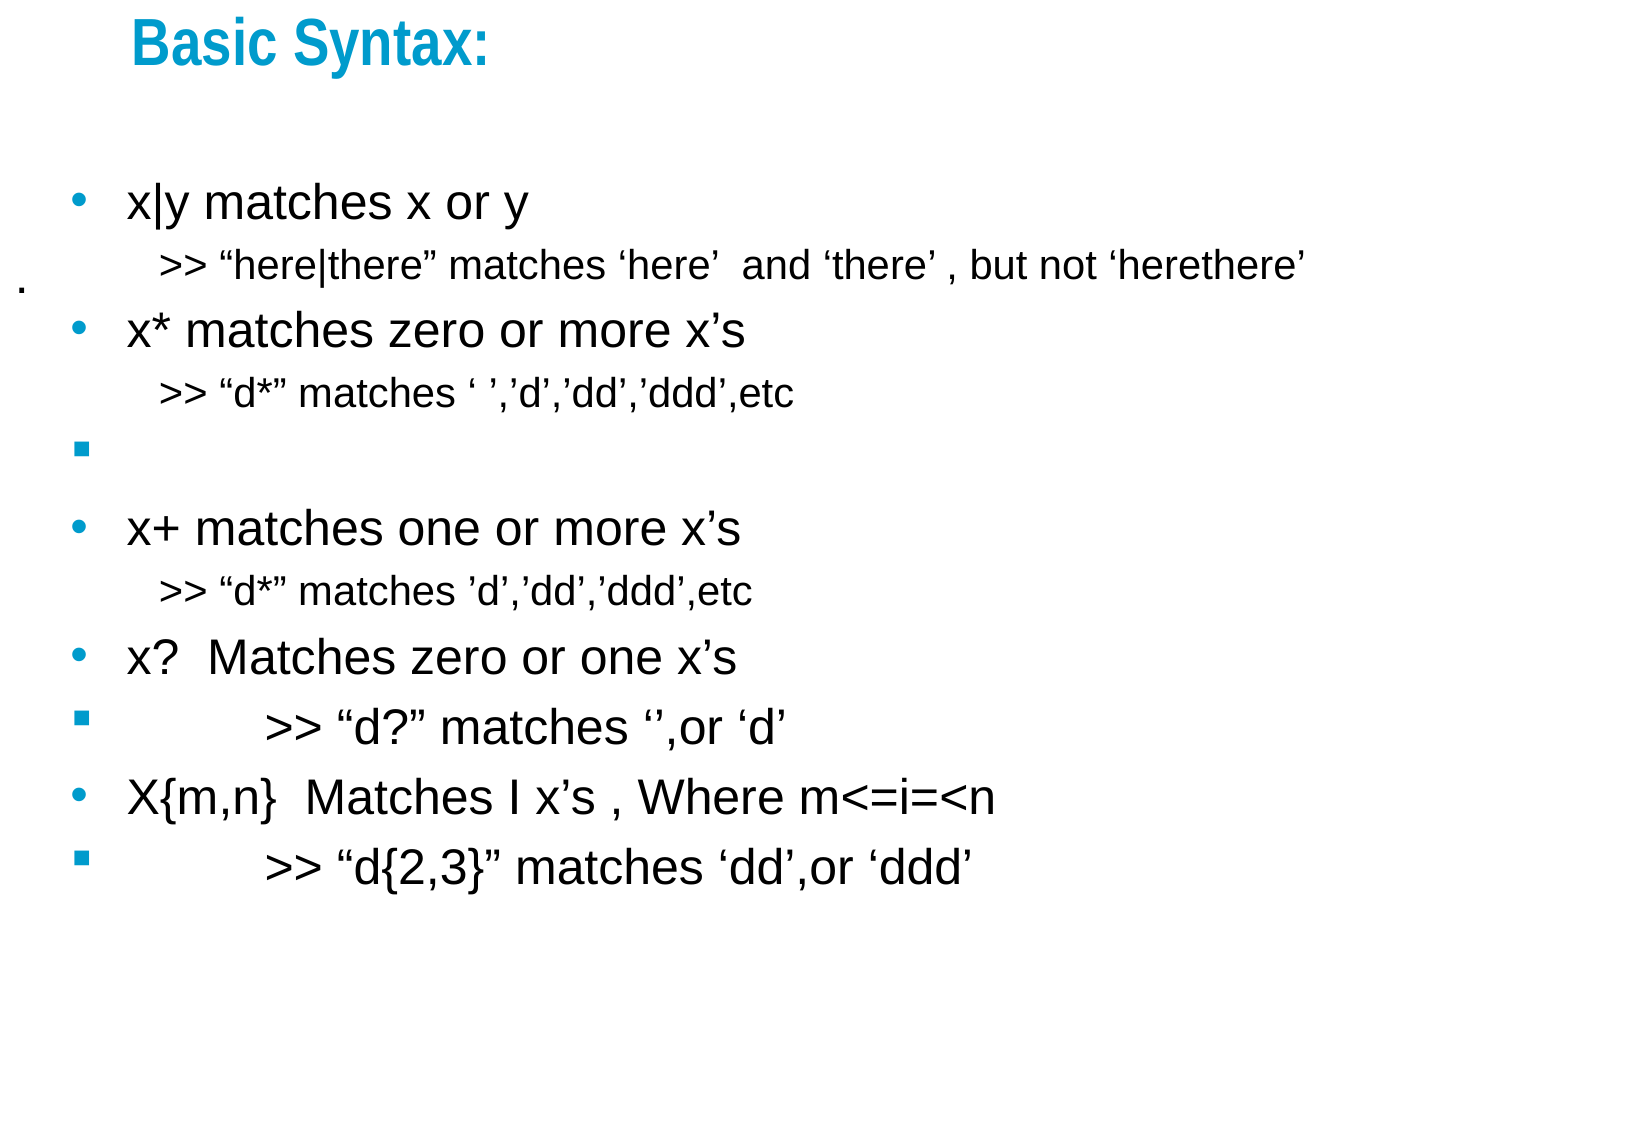

# Basic Syntax:
x|y matches x or y
>> “here|there” matches ‘here’  and ‘there’ , but not ‘herethere’
x* matches zero or more x’s
>> “d*” matches ‘ ’,’d’,’dd’,’ddd’,etc

x+ matches one or more x’s
>> “d*” matches ’d’,’dd’,’ddd’,etc
x?  Matches zero or one x’s
	>> “d?” matches ‘’,or ‘d’
X{m,n}  Matches I x’s , Where m<=i=<n
	>> “d{2,3}” matches ‘dd’,or ‘ddd’

.